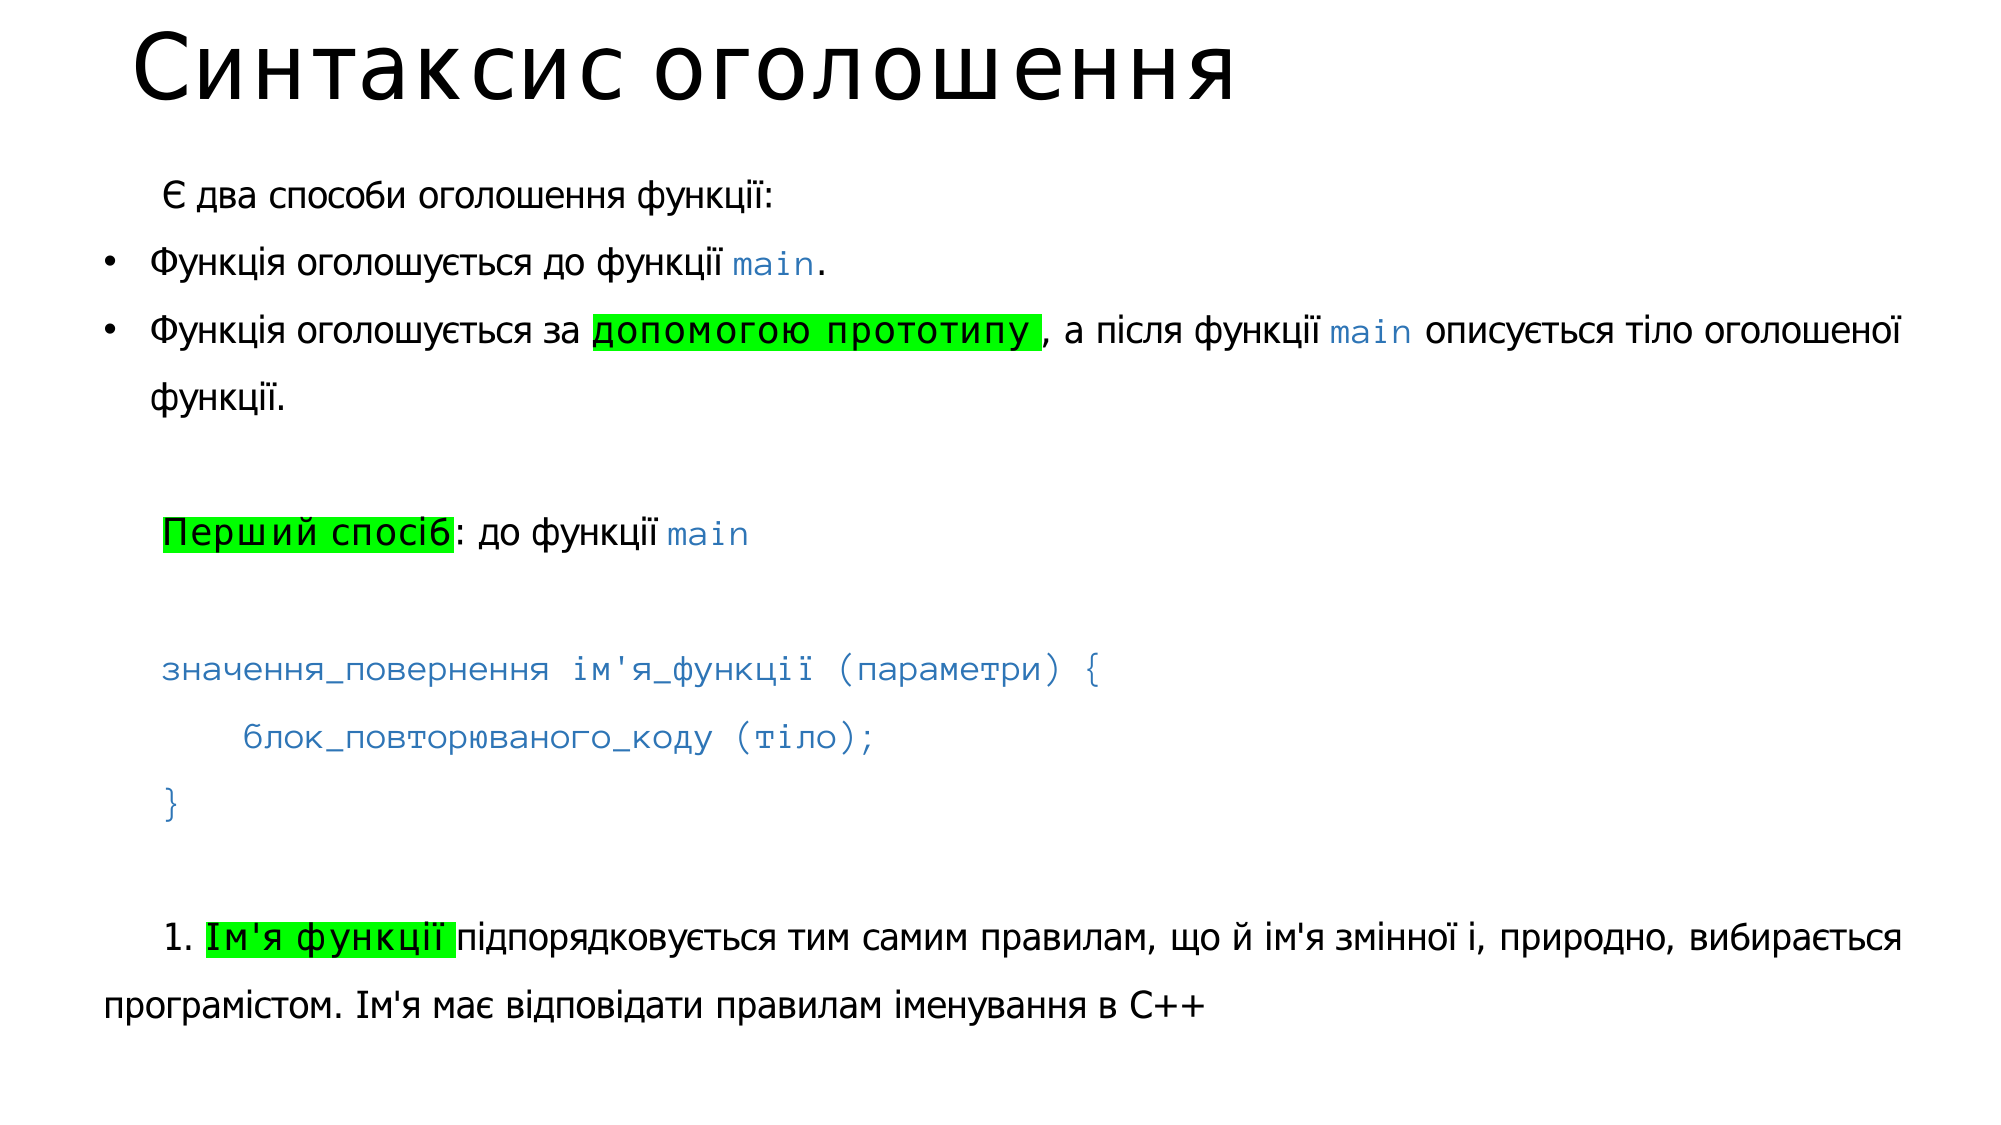

# Синтаксис оголошення
Є два способи оголошення функції:
Функція оголошується до функції main.
Функція оголошується за допомогою прототипу , а після функції main описується тіло оголошеної функції.

Перший спосіб: до функції main

значення_повернення ім'я_функції (параметри) {
    блок_повторюваного_коду (тіло);
}

1. Ім'я функції підпорядковується тим самим правилам, що й ім'я змінної і, природно, вибирається програмістом. Ім'я має відповідати правилам іменування в С++